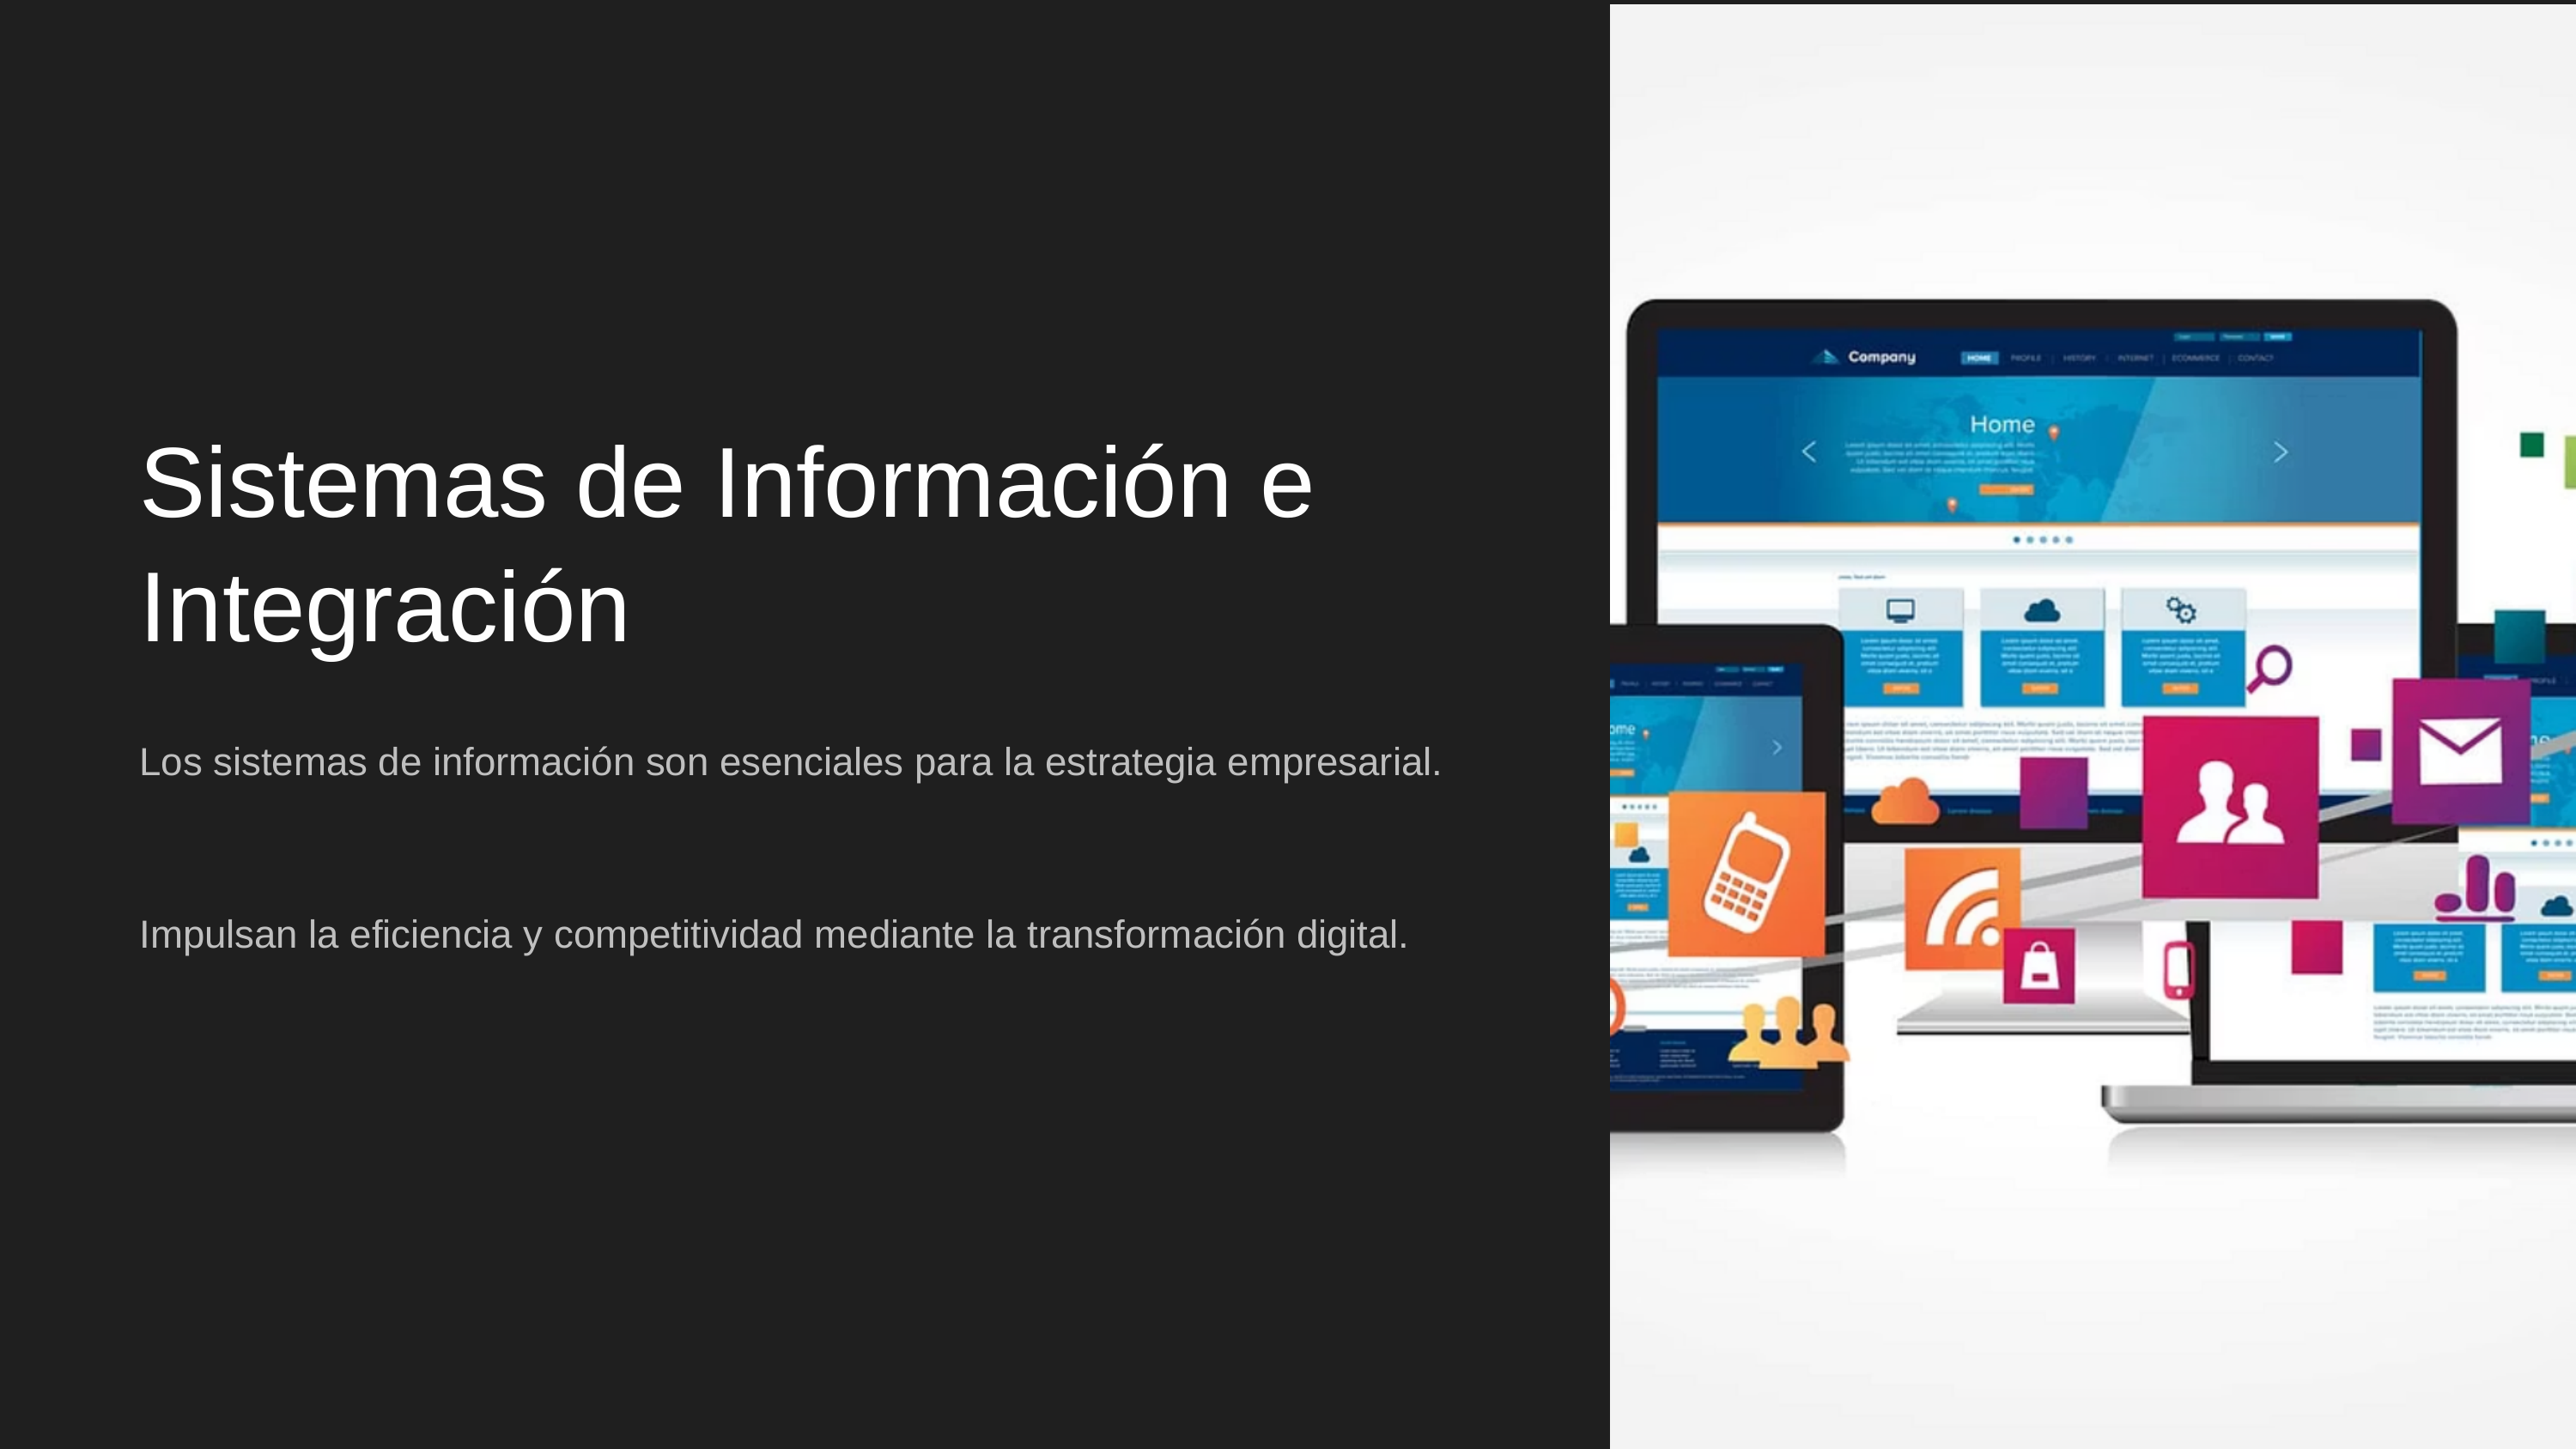

Sistemas de Información e Integración

Los sistemas de información son esenciales para la estrategia empresarial.

Impulsan la eficiencia y competitividad mediante la transformación digital.